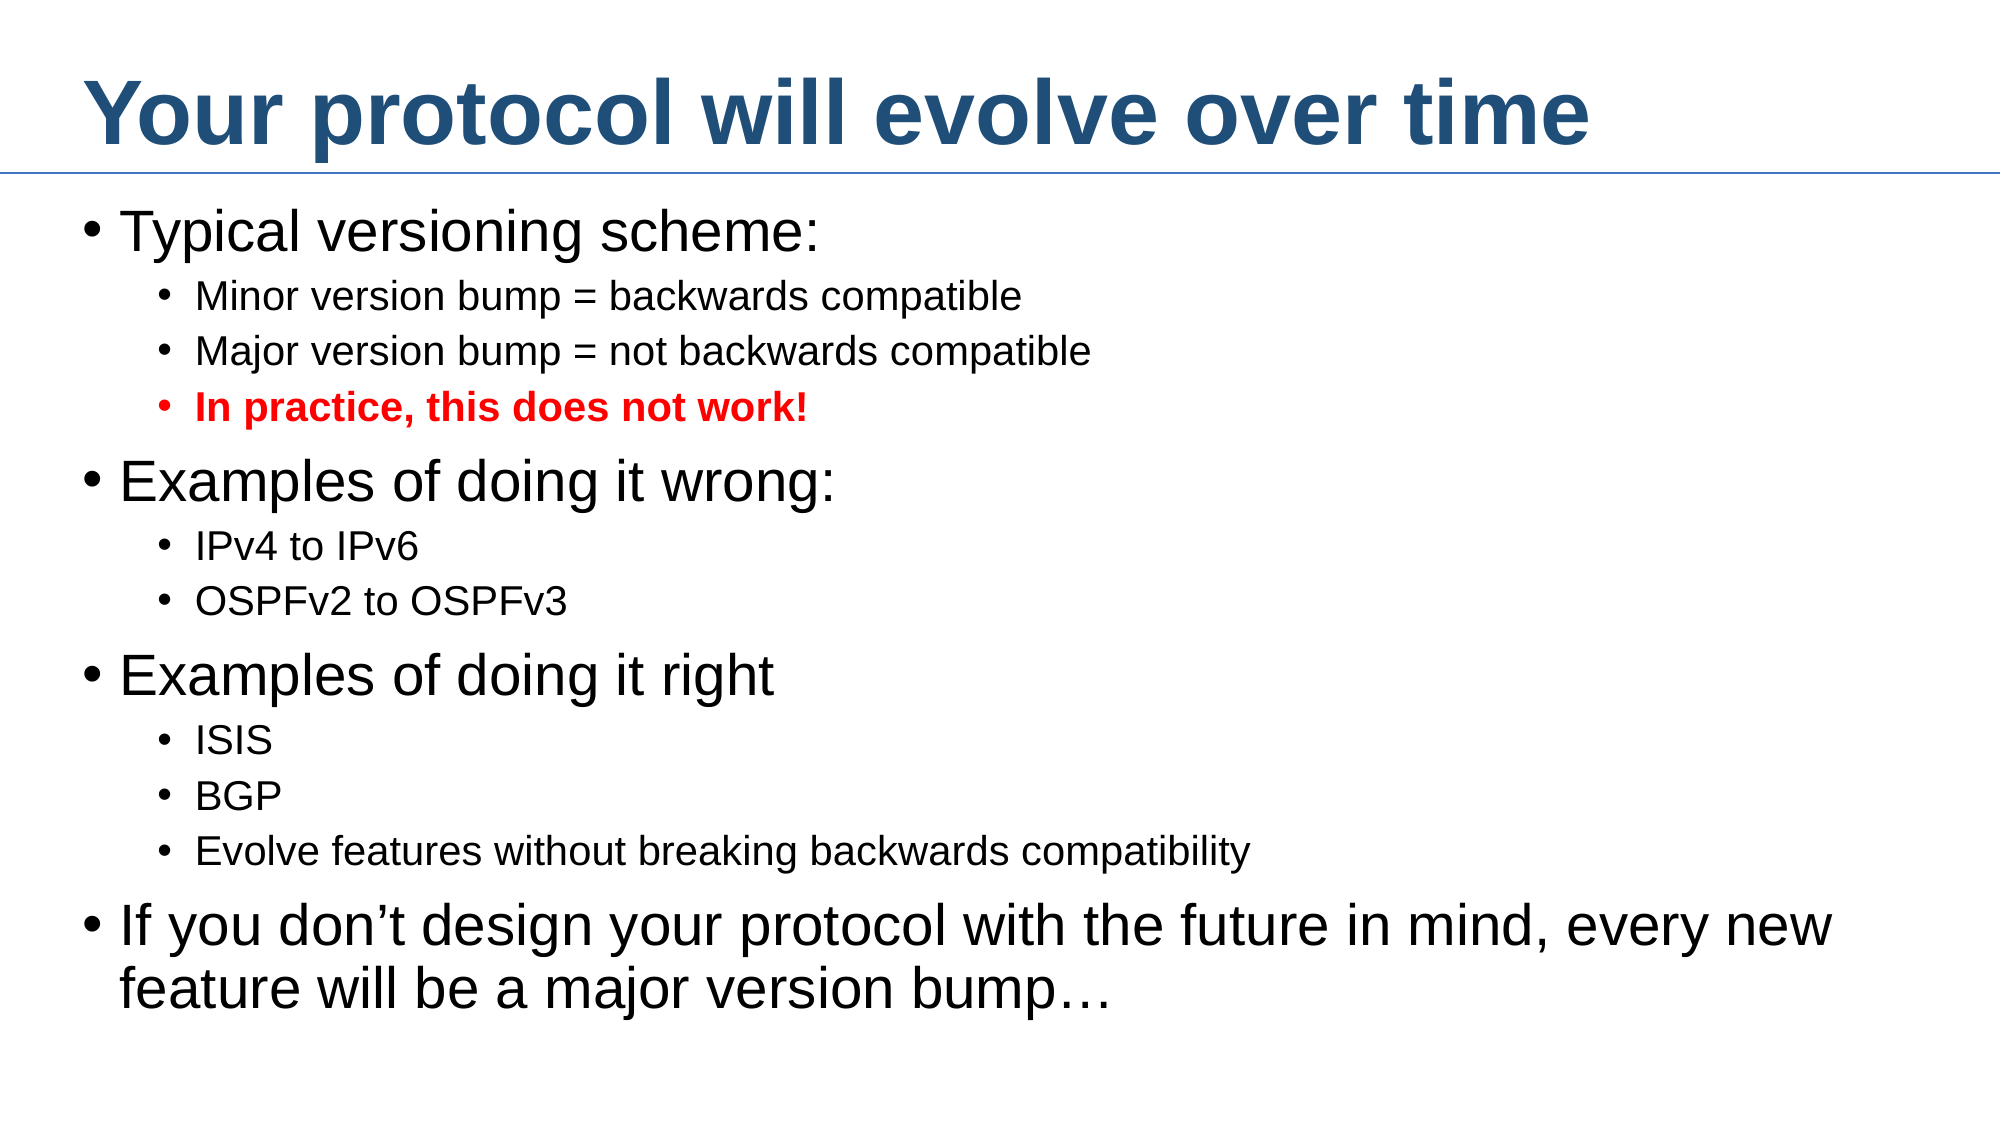

# Your protocol will evolve over time
Typical versioning scheme:
Minor version bump = backwards compatible
Major version bump = not backwards compatible
In practice, this does not work!
Examples of doing it wrong:
IPv4 to IPv6
OSPFv2 to OSPFv3
Examples of doing it right
ISIS
BGP
Evolve features without breaking backwards compatibility
If you don’t design your protocol with the future in mind, every new feature will be a major version bump…